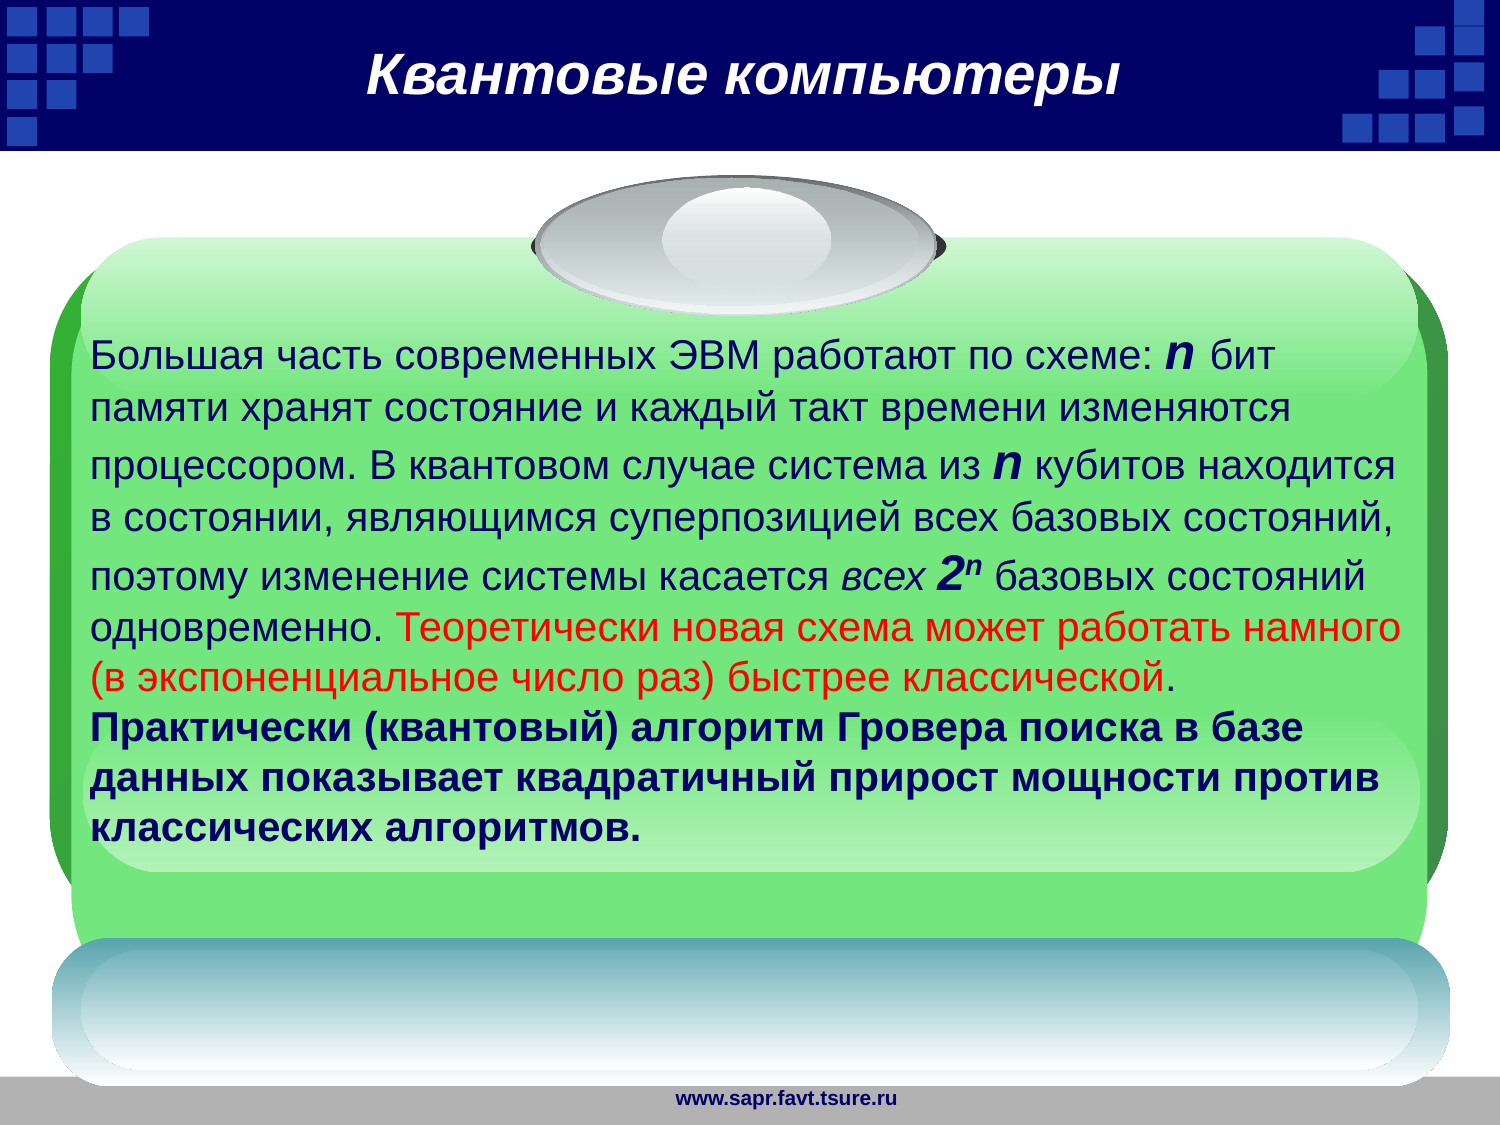

Квантовые компьютеры

Большая часть современных ЭВМ работают по схеме: n бит памяти хранят состояние и каждый такт времени изменяются процессором. В квантовом случае система из n кубитов находится в состоянии, являющимся суперпозицией всех базовых состояний, поэтому изменение системы касается всех 2n базовых состояний одновременно. Теоретически новая схема может работать намного (в экспоненциальное число раз) быстрее классической. Практически (квантовый) алгоритм Гровера поиска в базе данных показывает квадратичный прирост мощности против классических алгоритмов.

www.sapr.favt.tsure.ru